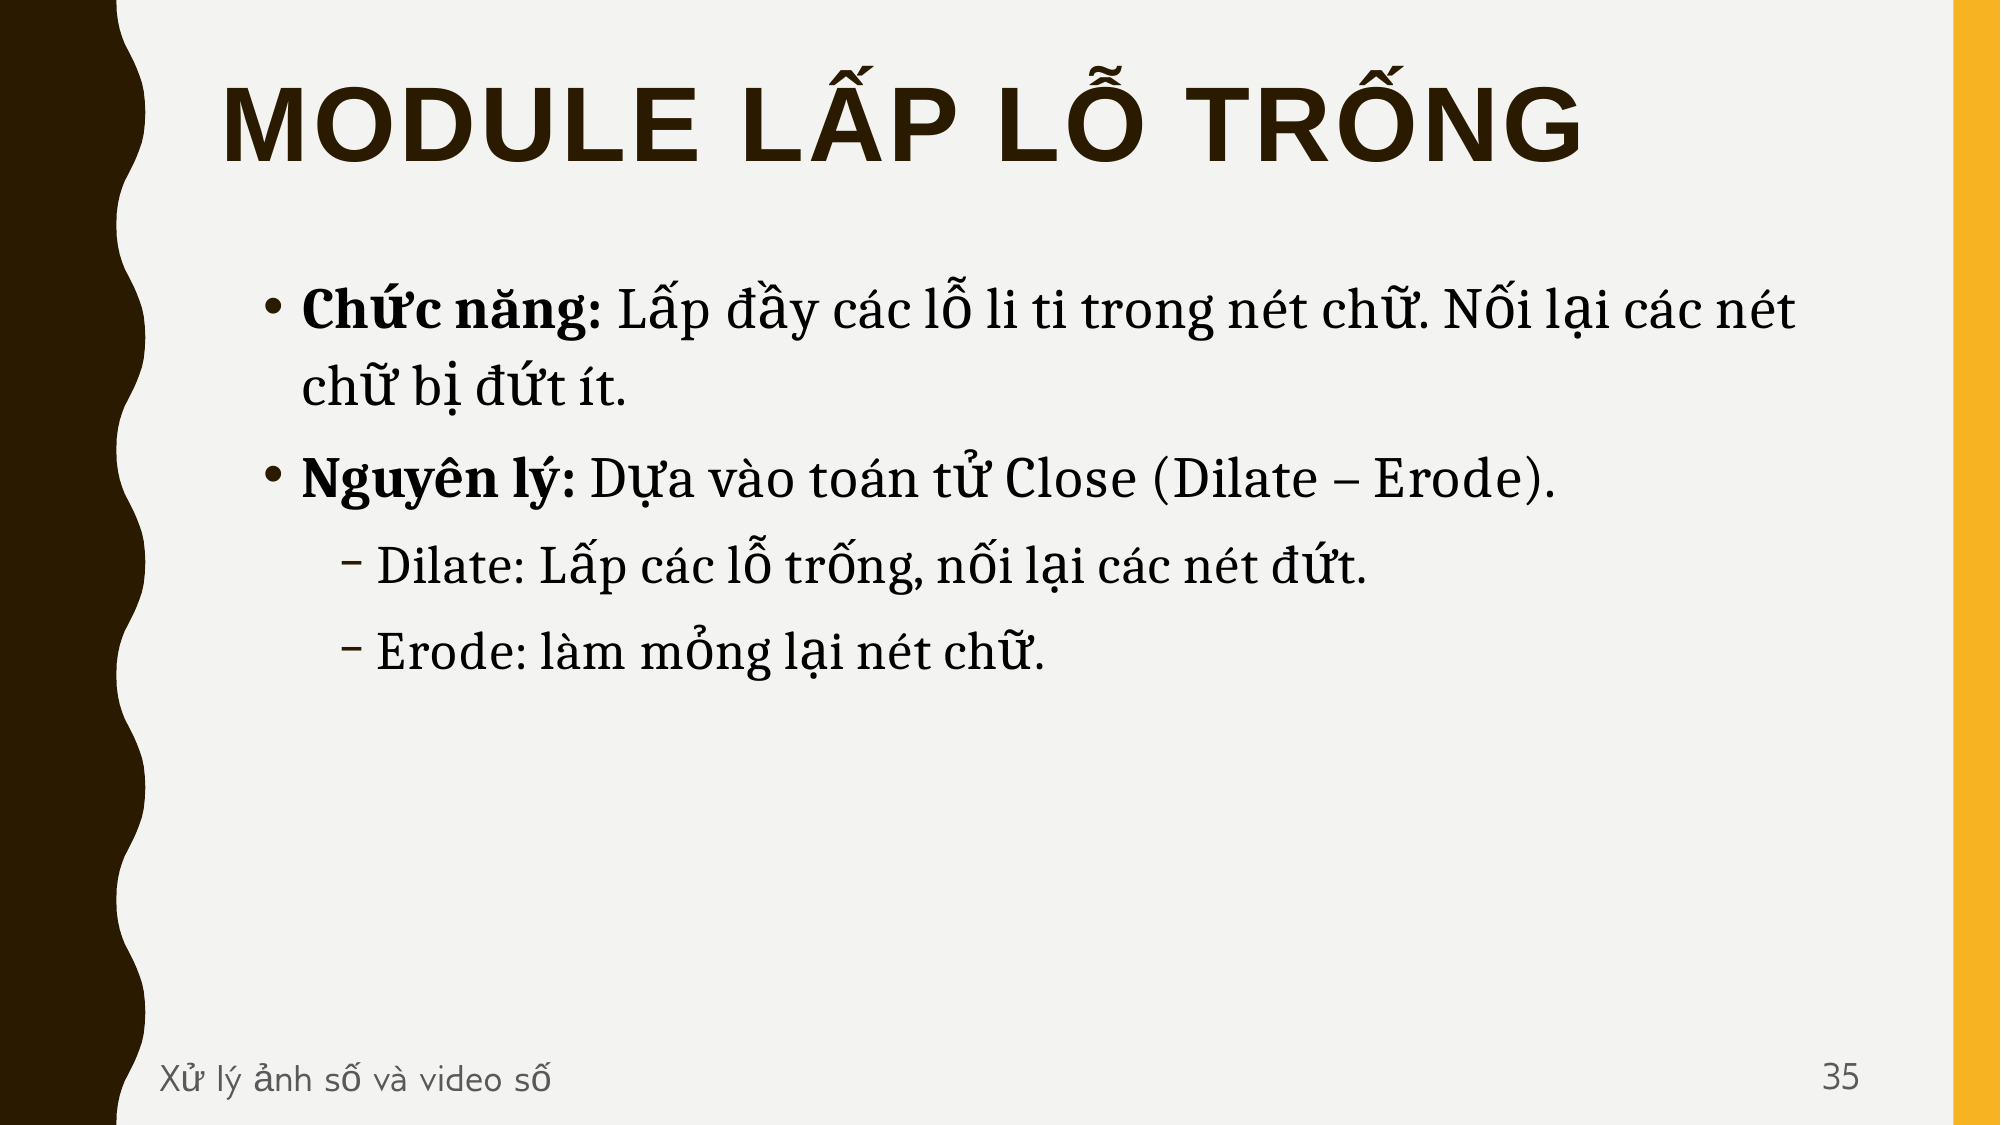

# Module lấp lỗ trống
Chức năng: Lấp đầy các lỗ li ti trong nét chữ. Nối lại các nét chữ bị đứt ít.
Nguyên lý: Dựa vào toán tử Close (Dilate – Erode).
Dilate: Lấp các lỗ trống, nối lại các nét đứt.
Erode: làm mỏng lại nét chữ.
35
Xử lý ảnh số và video số